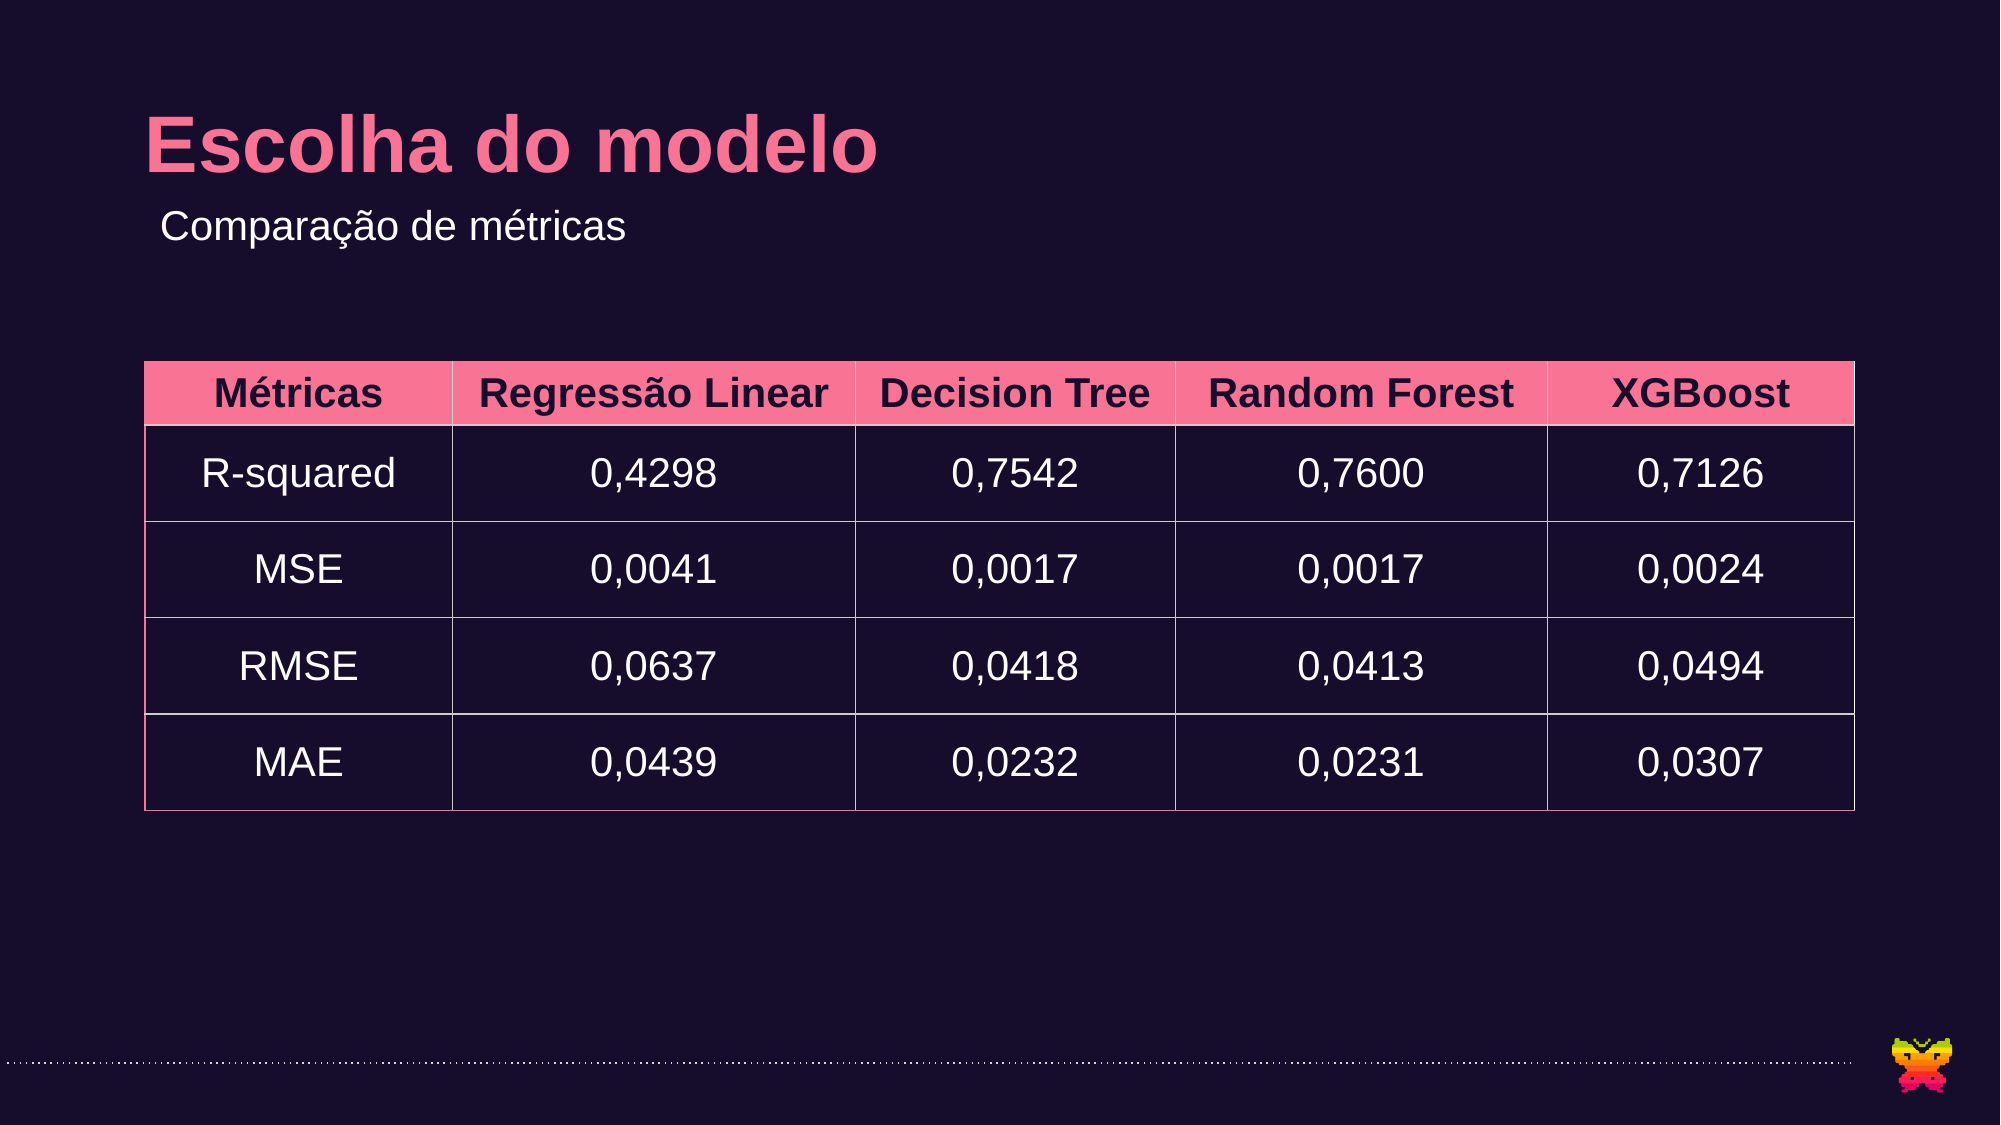

# Escolha do modelo
Comparação de métricas
| Métricas | Regressão Linear | Decision Tree | Random Forest | XGBoost |
| --- | --- | --- | --- | --- |
| R-squared | 0,4298 | 0,7542 | 0,7600 | 0,7126 |
| MSE | 0,0041 | 0,0017 | 0,0017 | 0,0024 |
| RMSE | 0,0637 | 0,0418 | 0,0413 | 0,0494 |
| MAE | 0,0439 | 0,0232 | 0,0231 | 0,0307 |